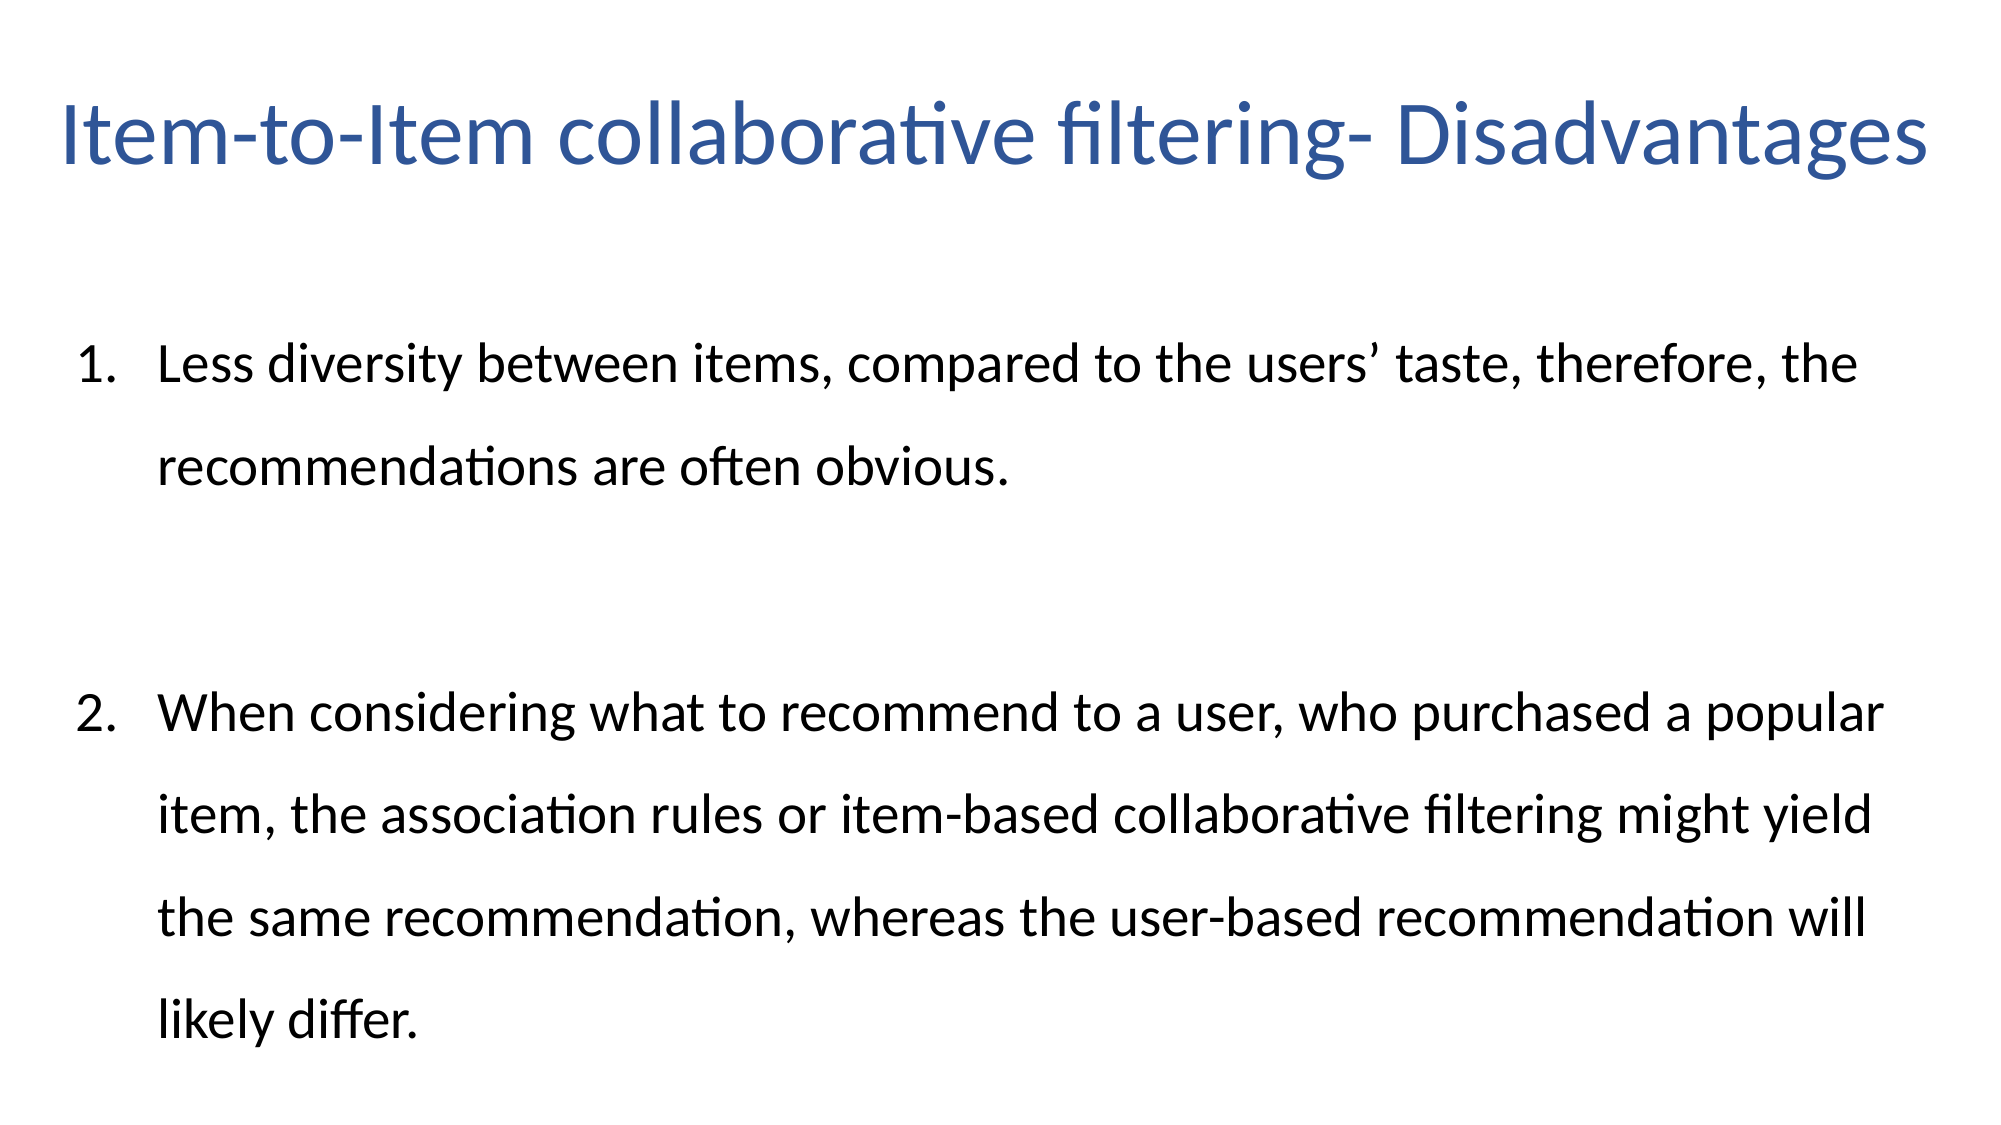

# Item-to-Item collaborative filtering- Disadvantages
Less diversity between items, compared to the users’ taste, therefore, the recommendations are often obvious.

When considering what to recommend to a user, who purchased a popular item, the association rules or item-based collaborative filtering might yield the same recommendation, whereas the user-based recommendation will likely differ.